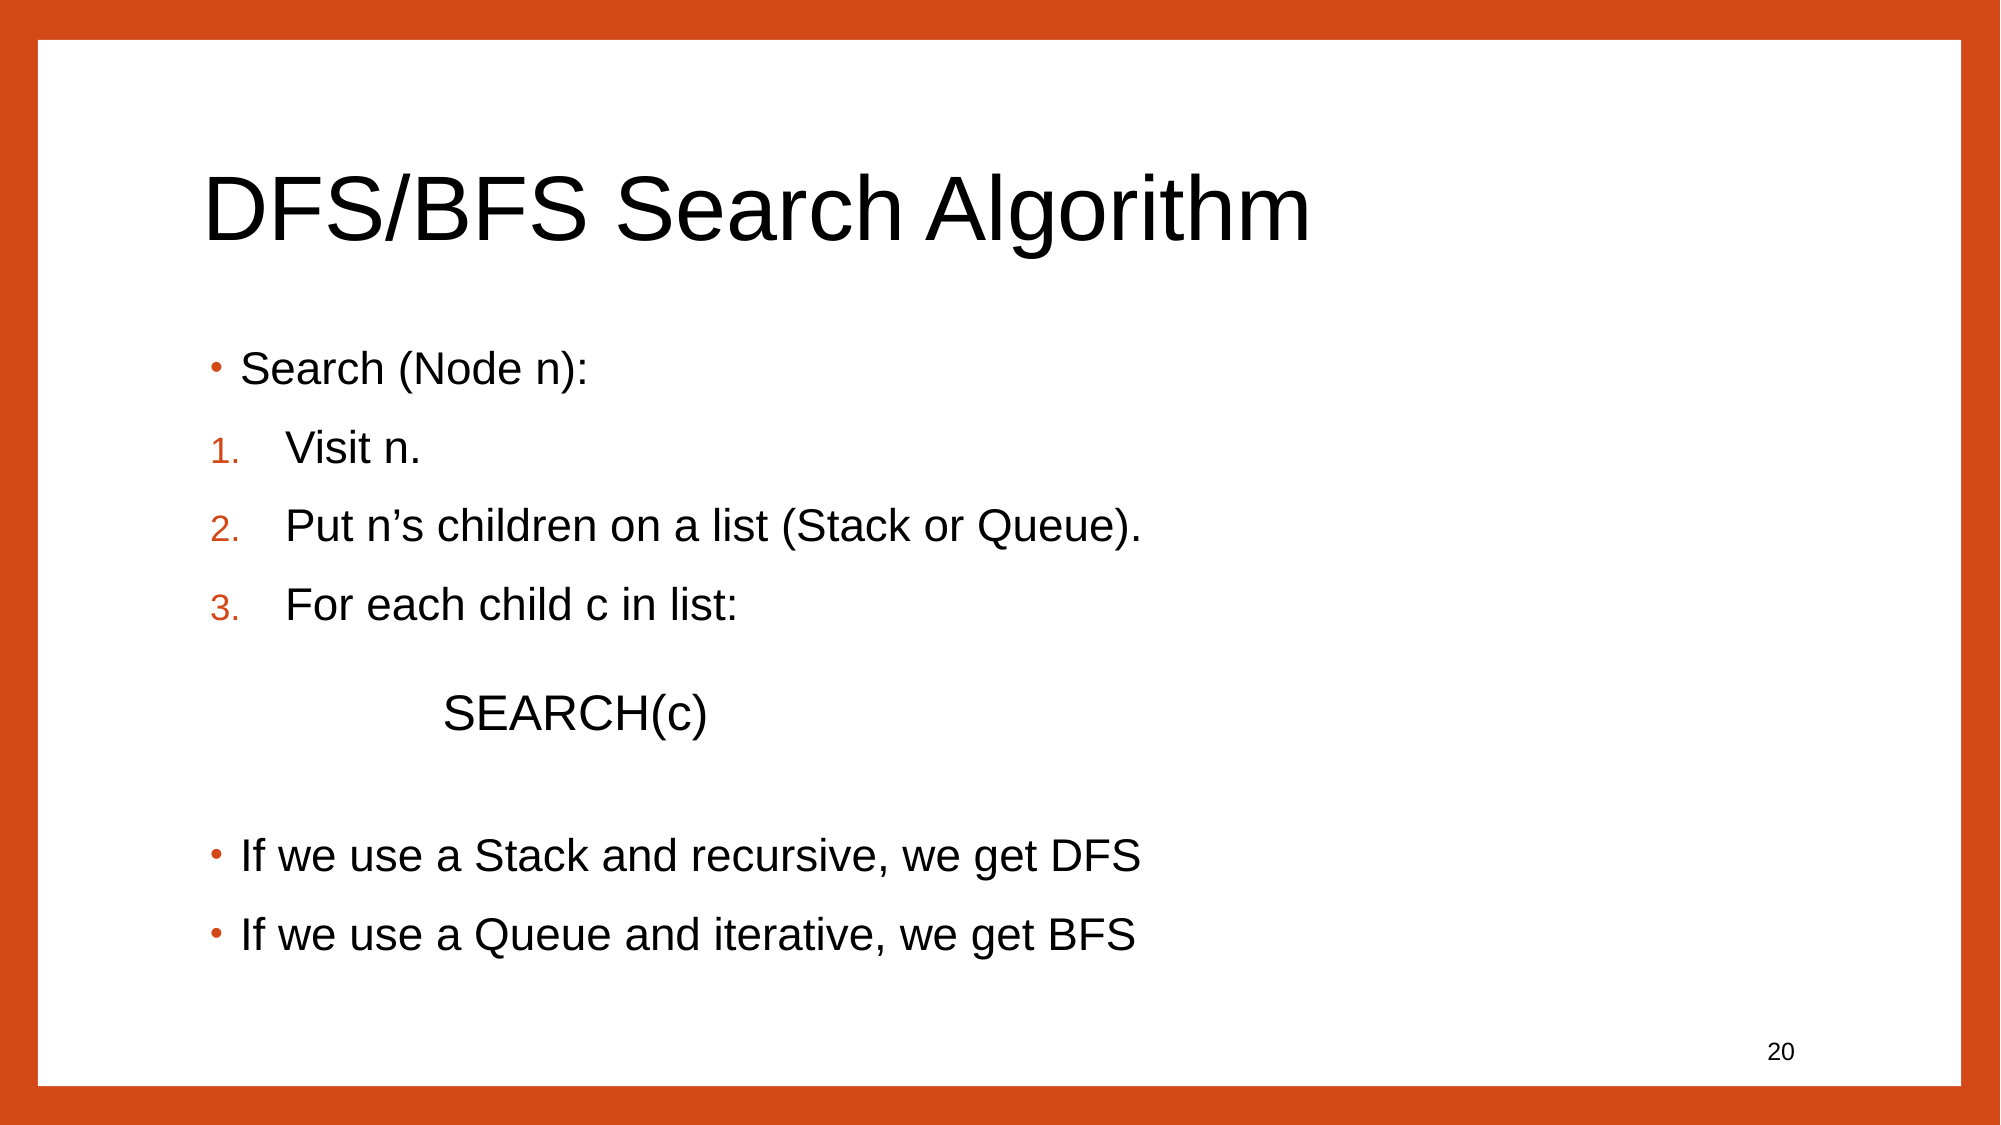

# DFS/BFS Search Algorithm
Search (Node n):
Visit n.
Put n’s children on a list (Stack or Queue).
For each child c in list:

	SEARCH(c)

If we use a Stack and recursive, we get DFS
If we use a Queue and iterative, we get BFS
20